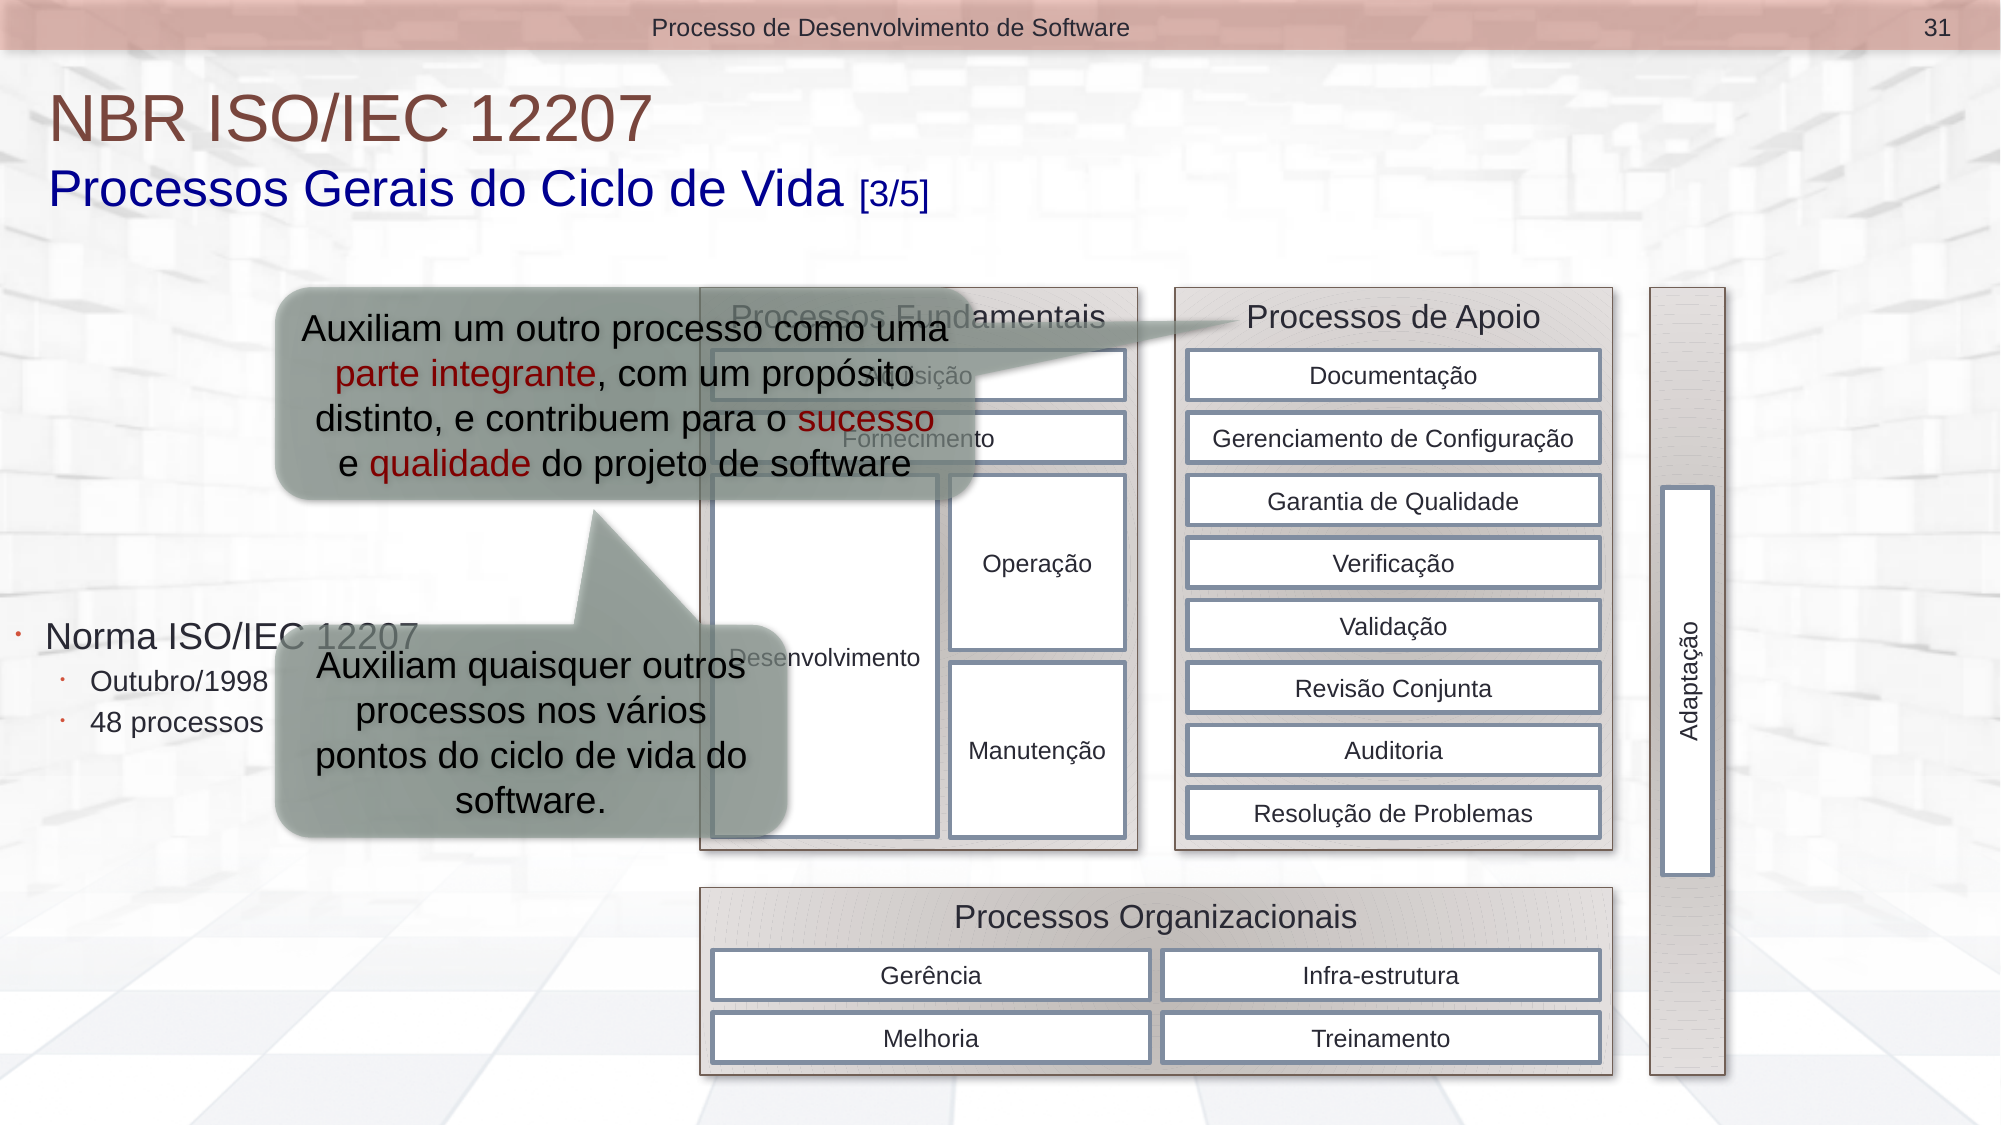

31
Processo de Desenvolvimento de Software
# NBR ISO/IEC 12207 Processos Gerais do Ciclo de Vida [3/5]
Norma ISO/IEC 12207
Outubro/1998
48 processos
Auxiliam um outro processo como uma parte integrante, com um propósito distinto, e contribuem para o sucesso e qualidade do projeto de software
Processos Fundamentais
Aquisição
Fornecimento
Desenvolvimento
Operação
Manutenção
Processos de Apoio
Documentação
Gerenciamento de Configuração
Garantia de Qualidade
Verificação
Validação
Revisão Conjunta
Auditoria
Resolução de Problemas

Adaptação
Processos Organizacionais
Gerência
Infra-estrutura
Melhoria
Treinamento
Auxiliam quaisquer outros processos nos vários pontos do ciclo de vida do software.